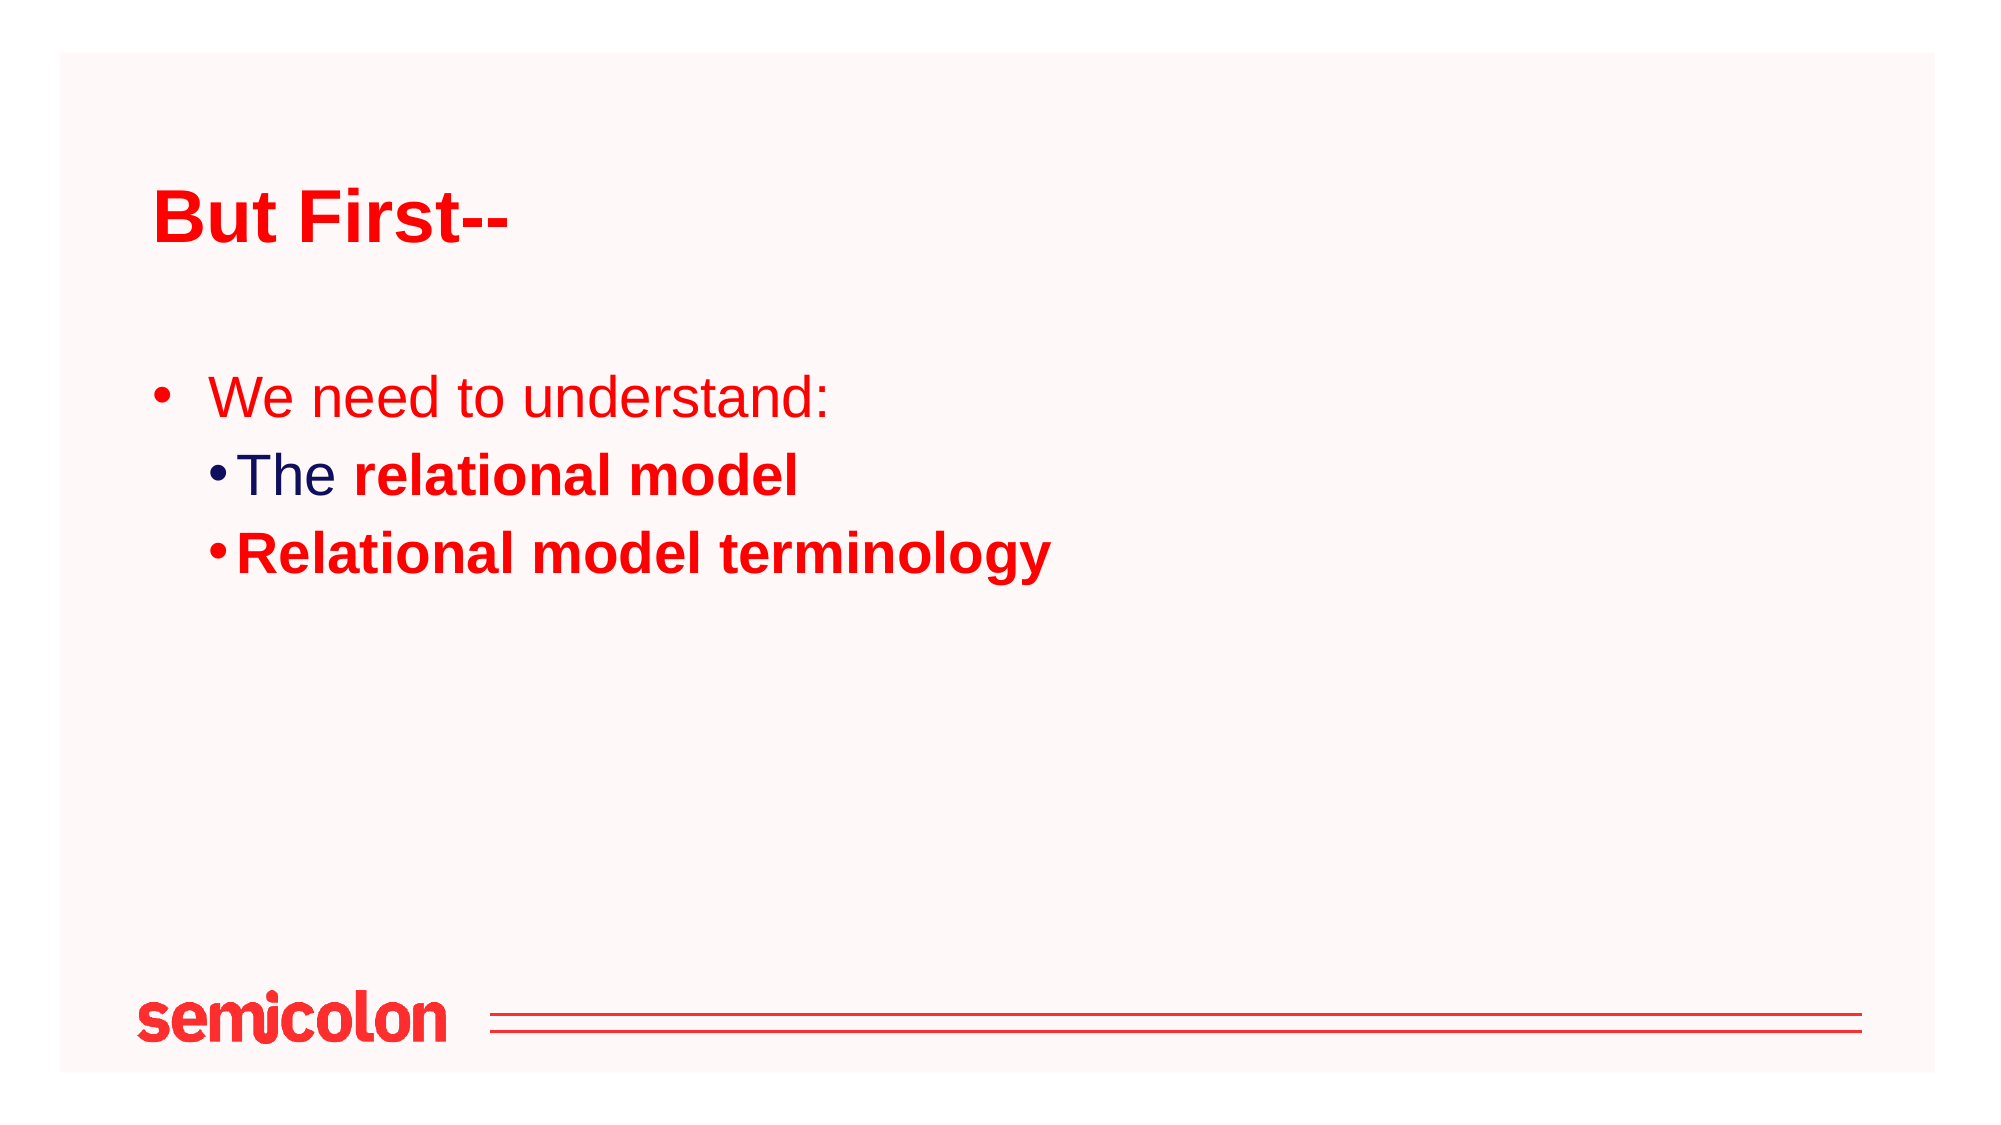

# But First--
We need to understand:
The relational model
Relational model terminology